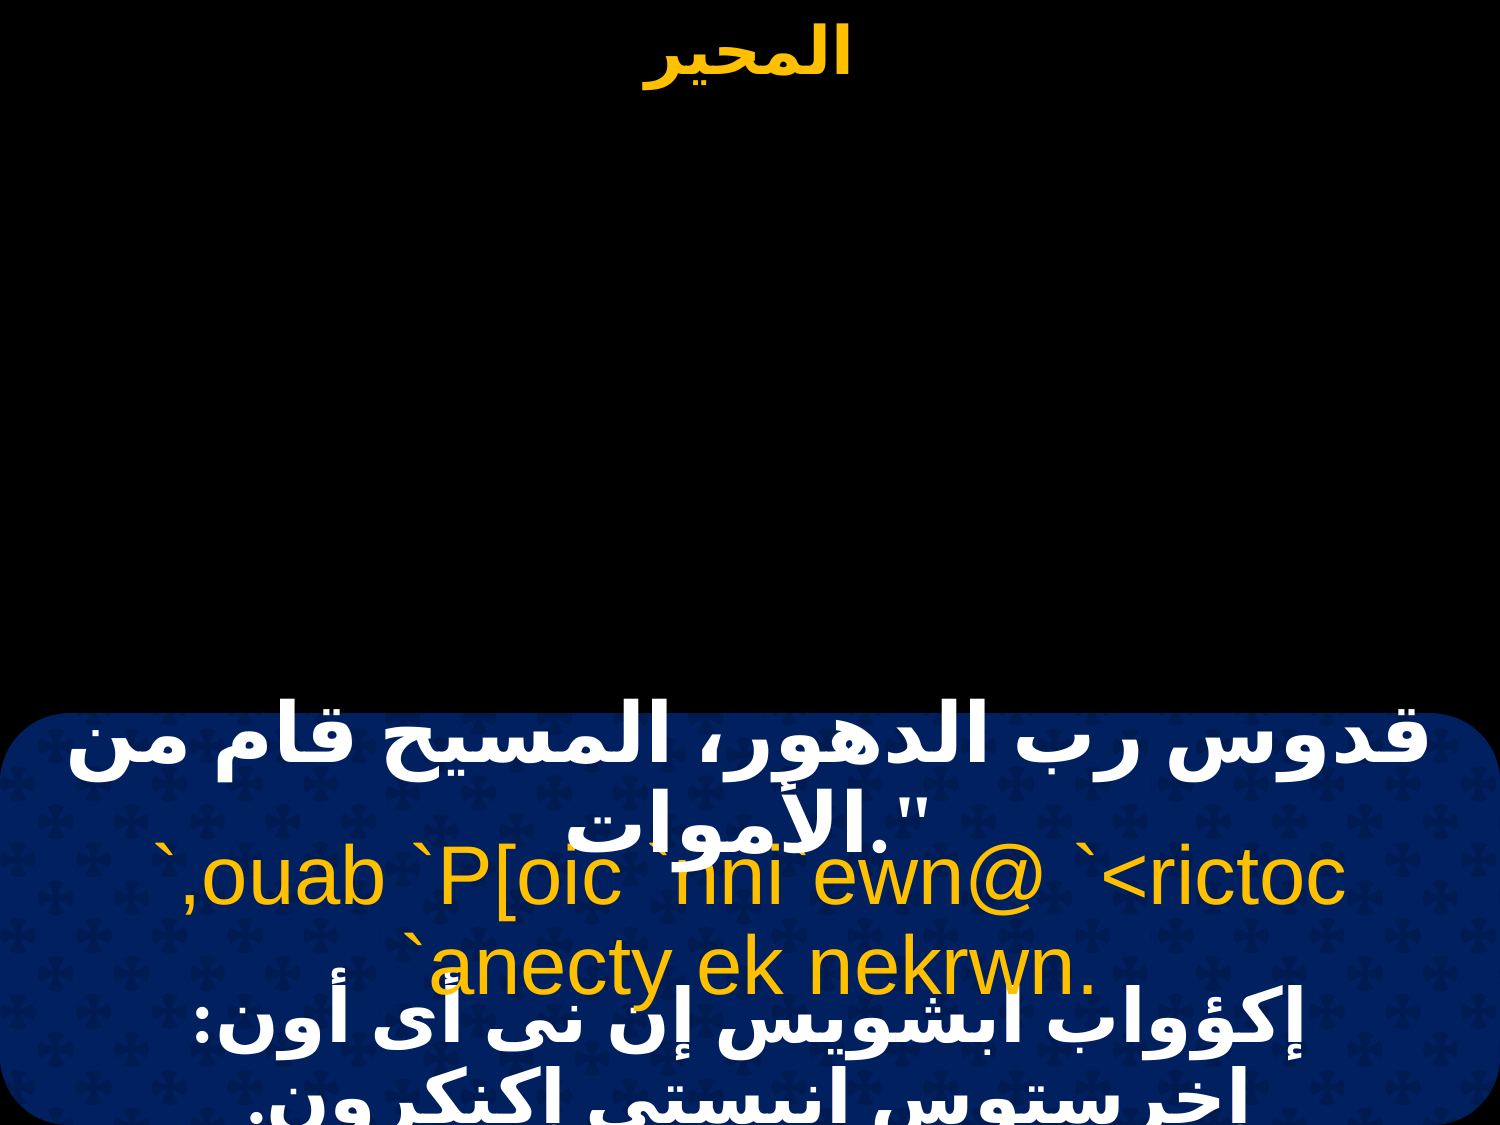

قدوس رب الدهور، المسيح قام من الأموات."
`,ouab `P[oic `nni`ewn@ `<rictoc `anecty ek nekrwn.
إكؤواب ابشويس إن نى أى أون: إخرستوس انيستى إكنكرون.